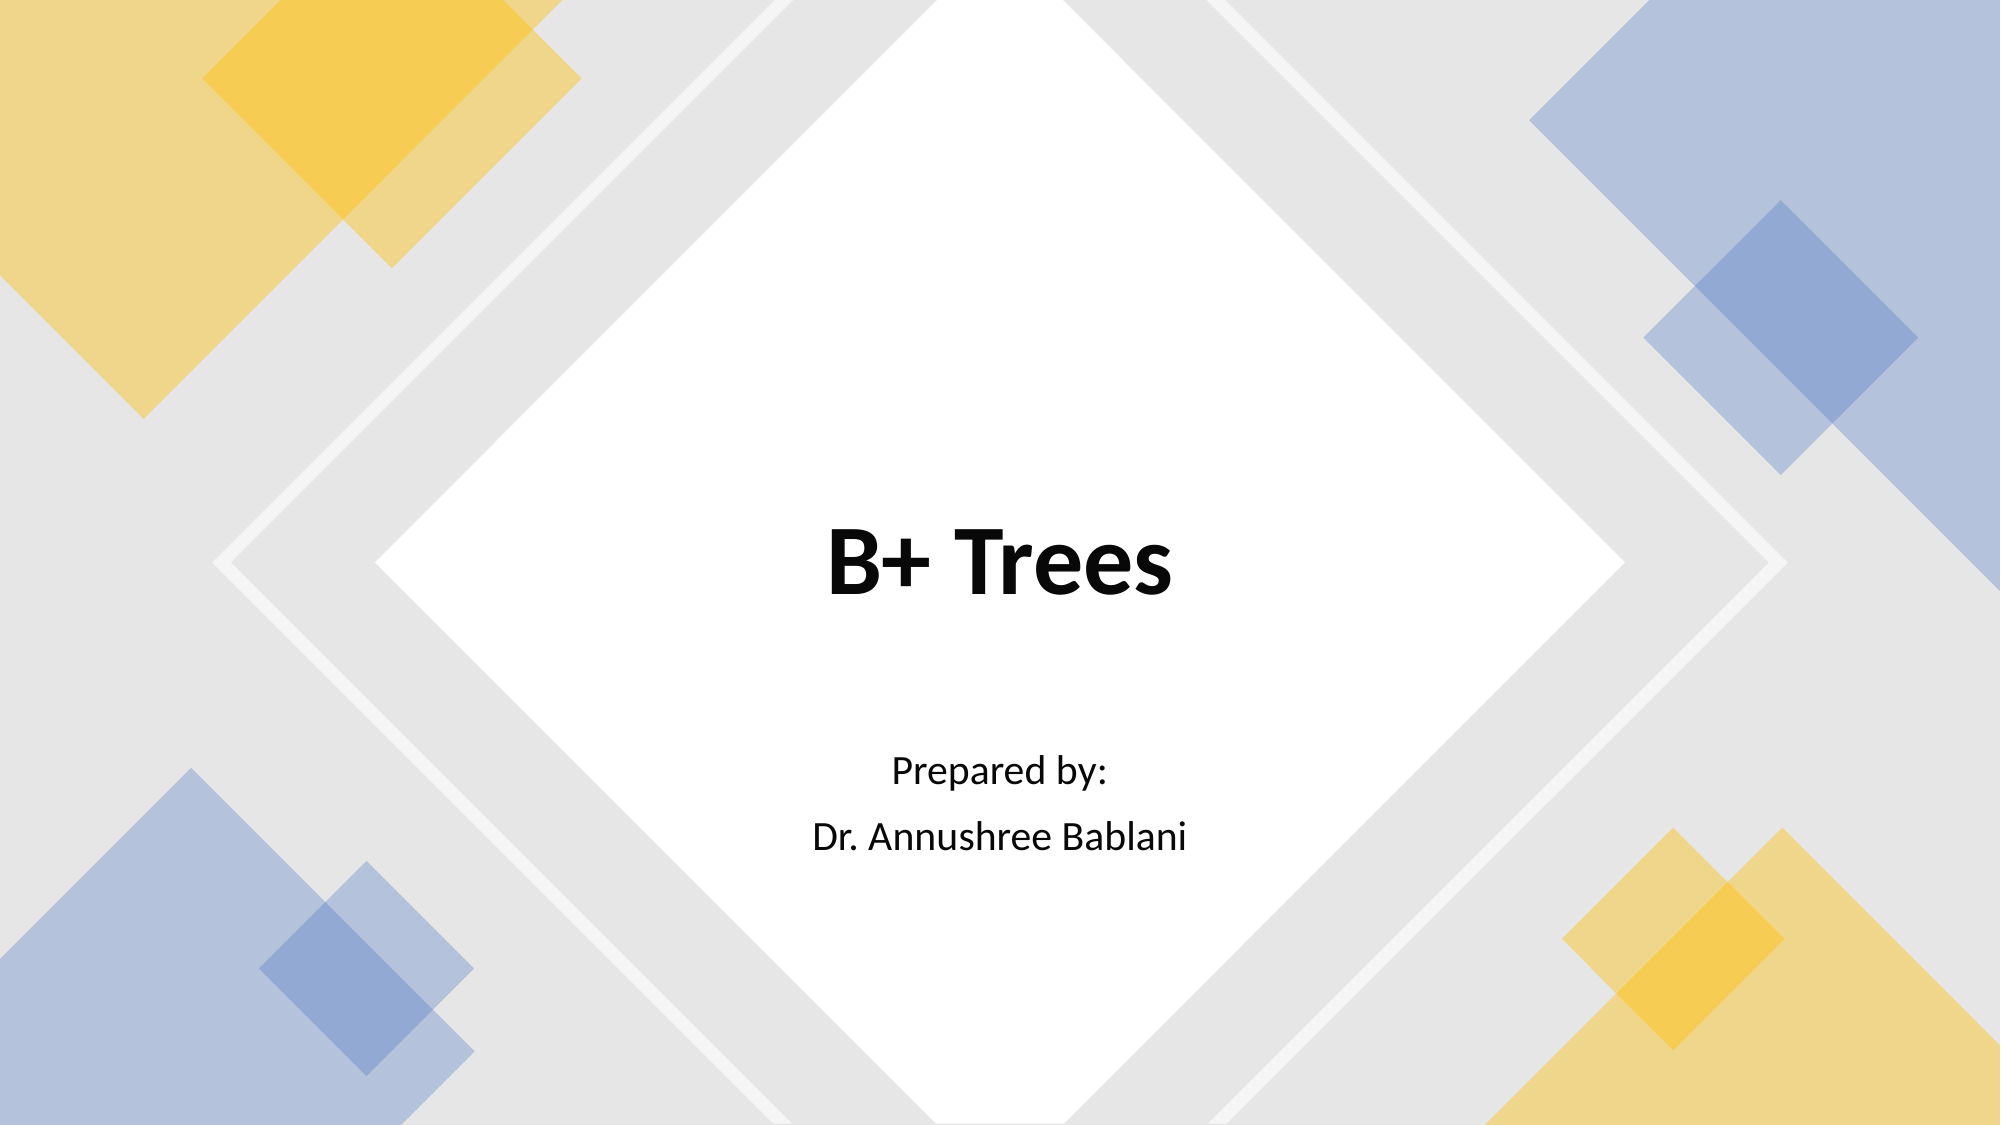

# B+ Trees
Prepared by:
Dr. Annushree Bablani